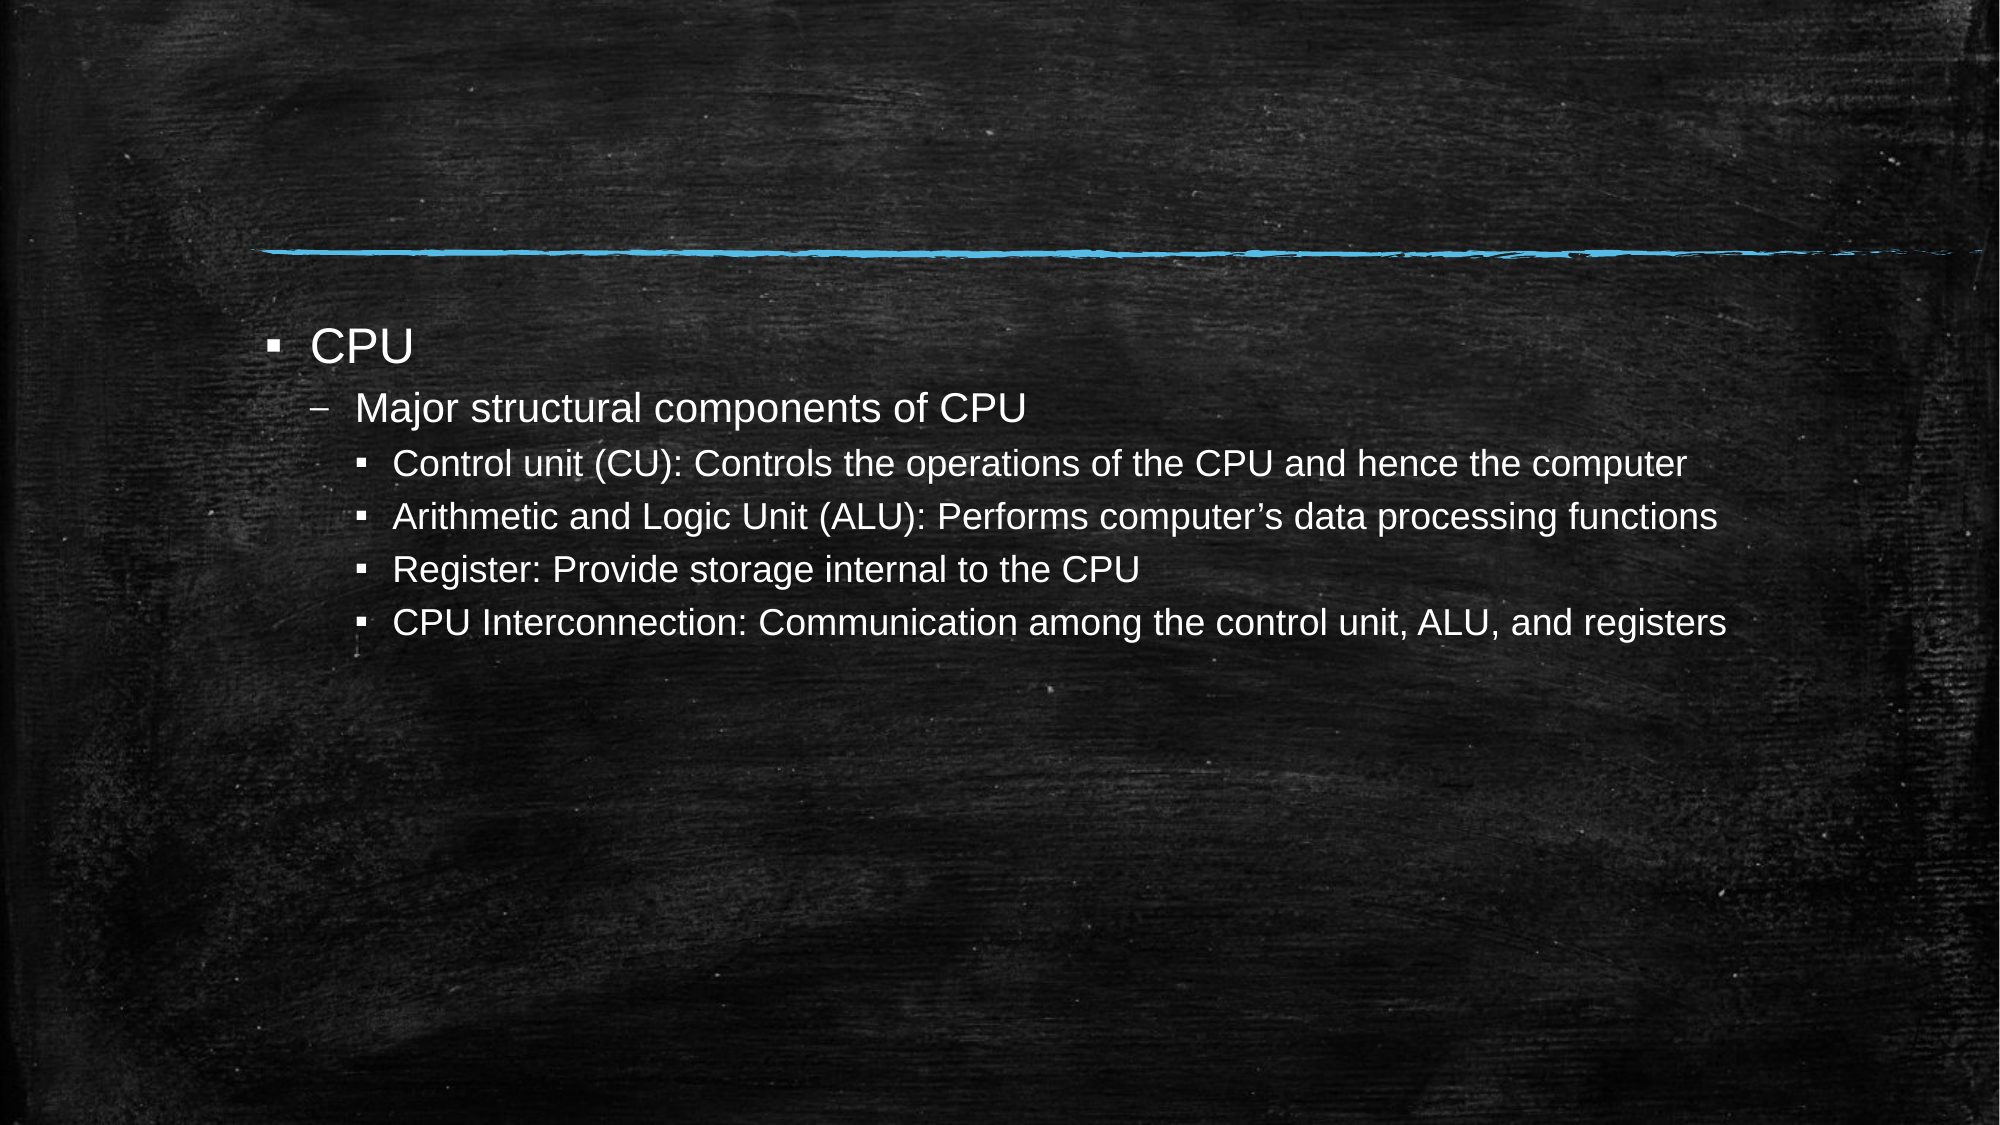

#
CPU
Major structural components of CPU
Control unit (CU): Controls the operations of the CPU and hence the computer
Arithmetic and Logic Unit (ALU): Performs computer’s data processing functions
Register: Provide storage internal to the CPU
CPU Interconnection: Communication among the control unit, ALU, and registers